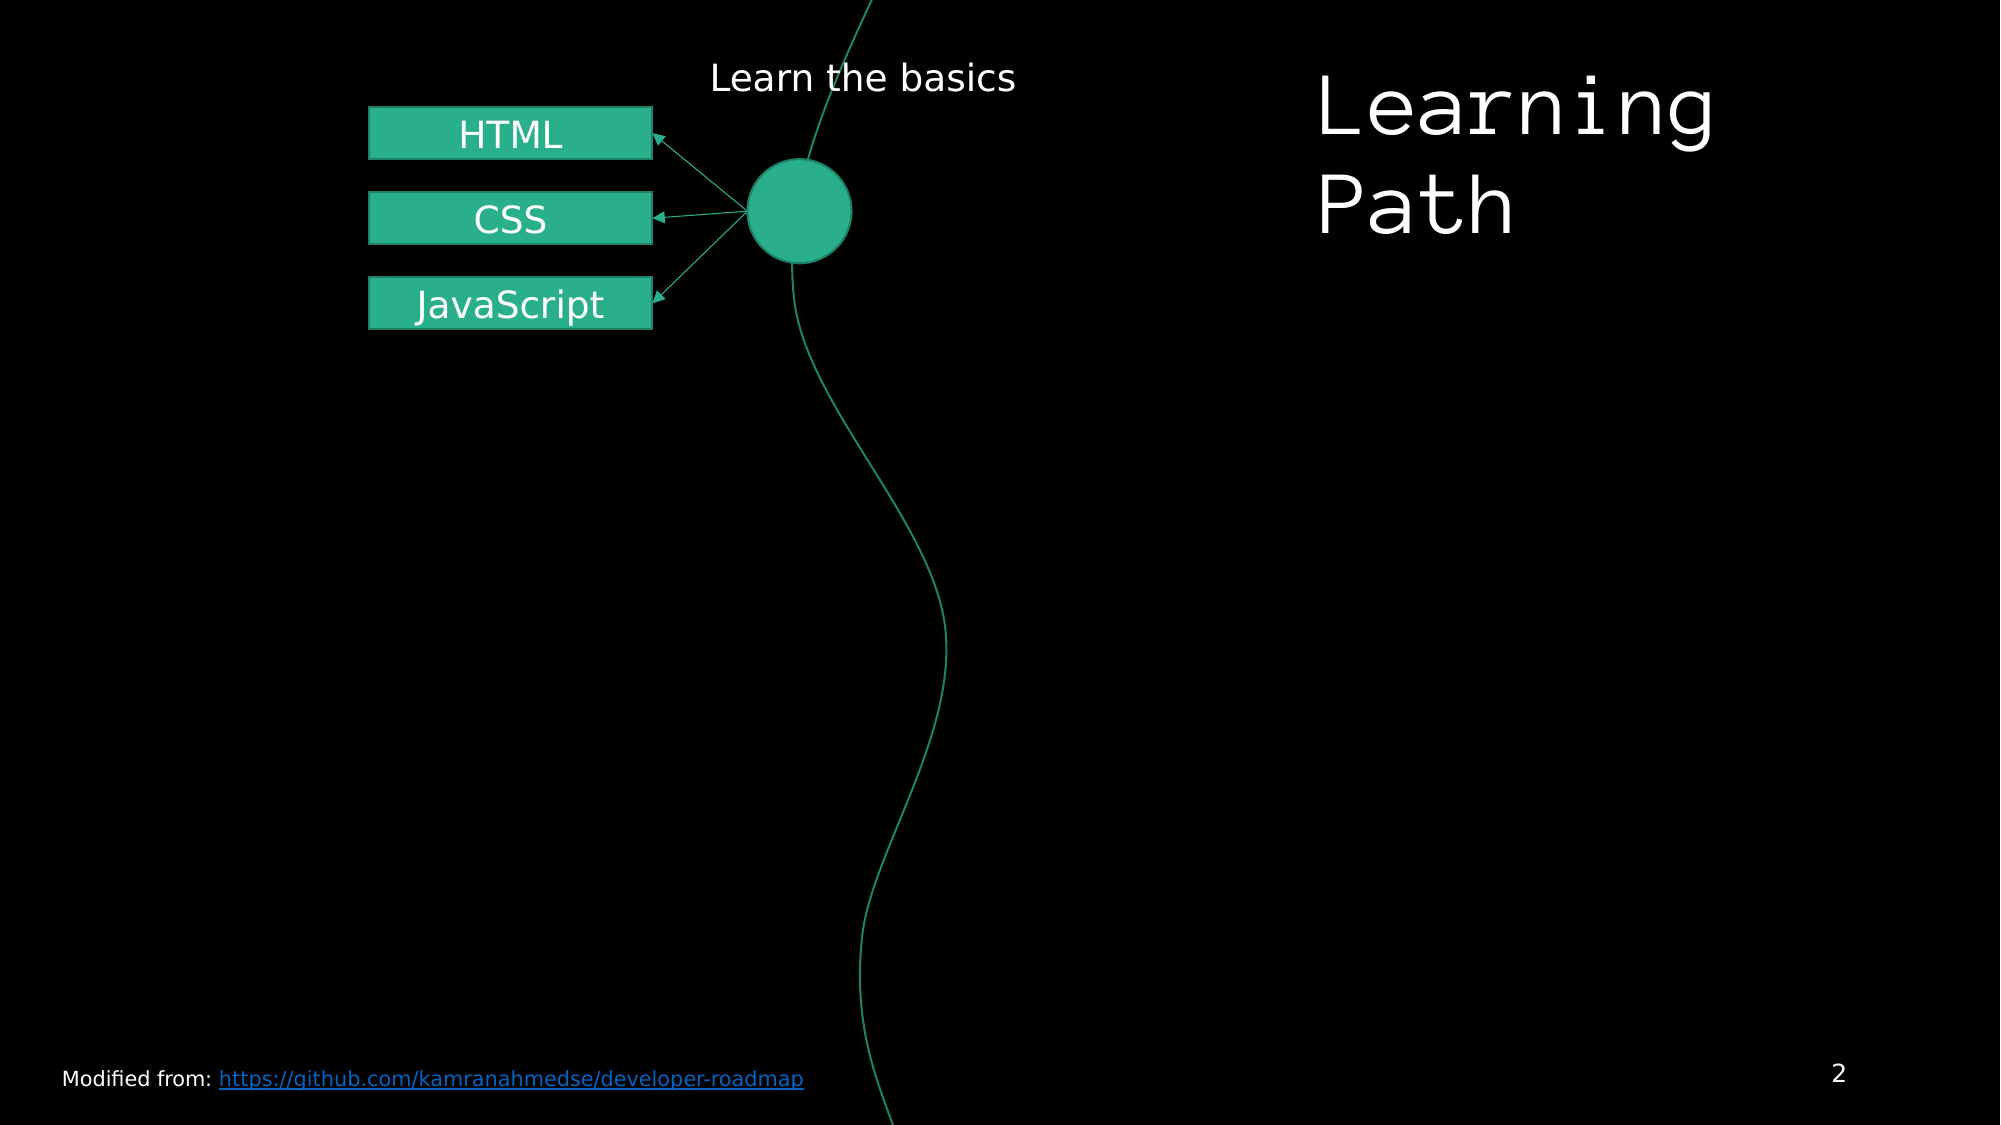

# Learning Path
Learn the basics
HTML

CSS
JavaScript
2
Modified from: https://github.com/kamranahmedse/developer-roadmap